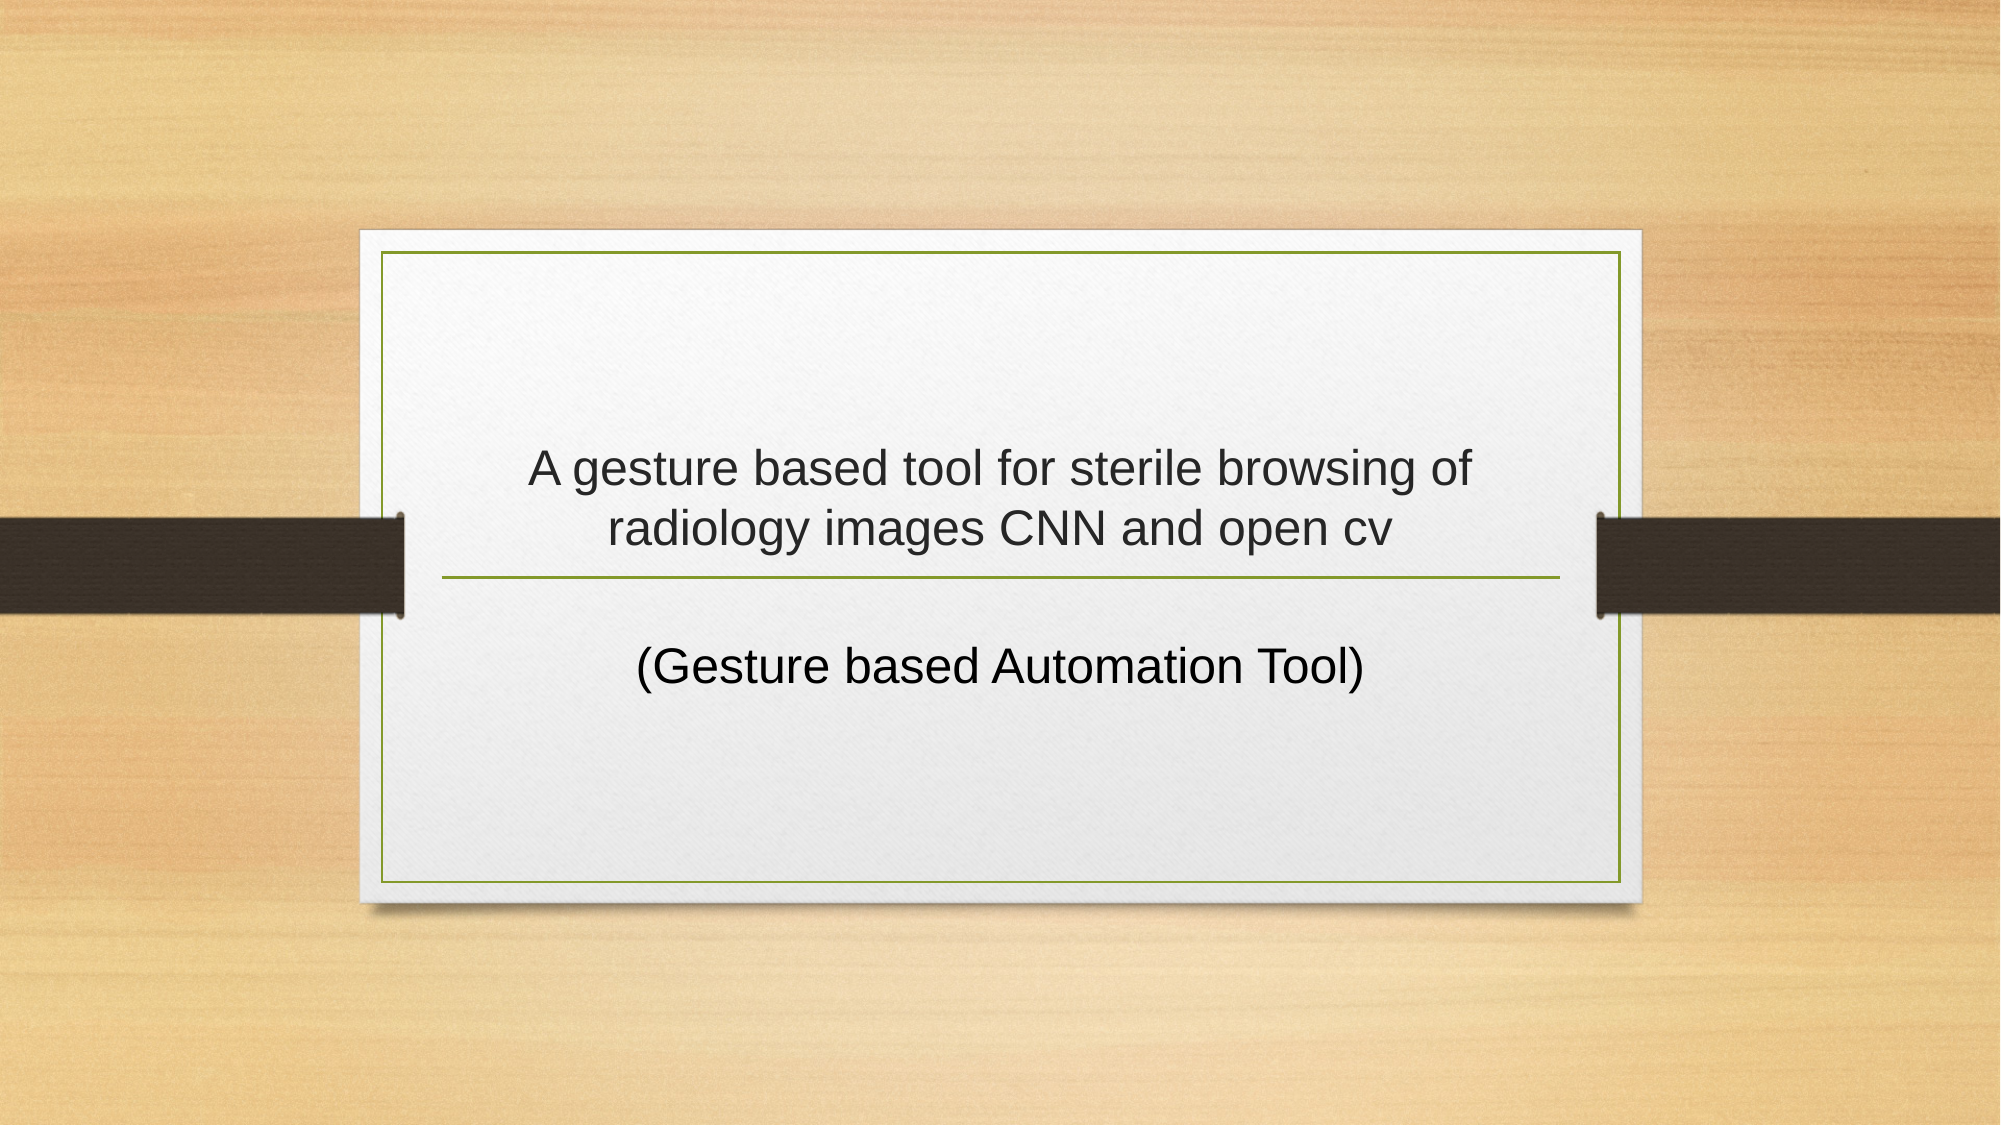

# A gesture based tool for sterile browsing of radiology images CNN and open cv
(Gesture based Automation Tool)